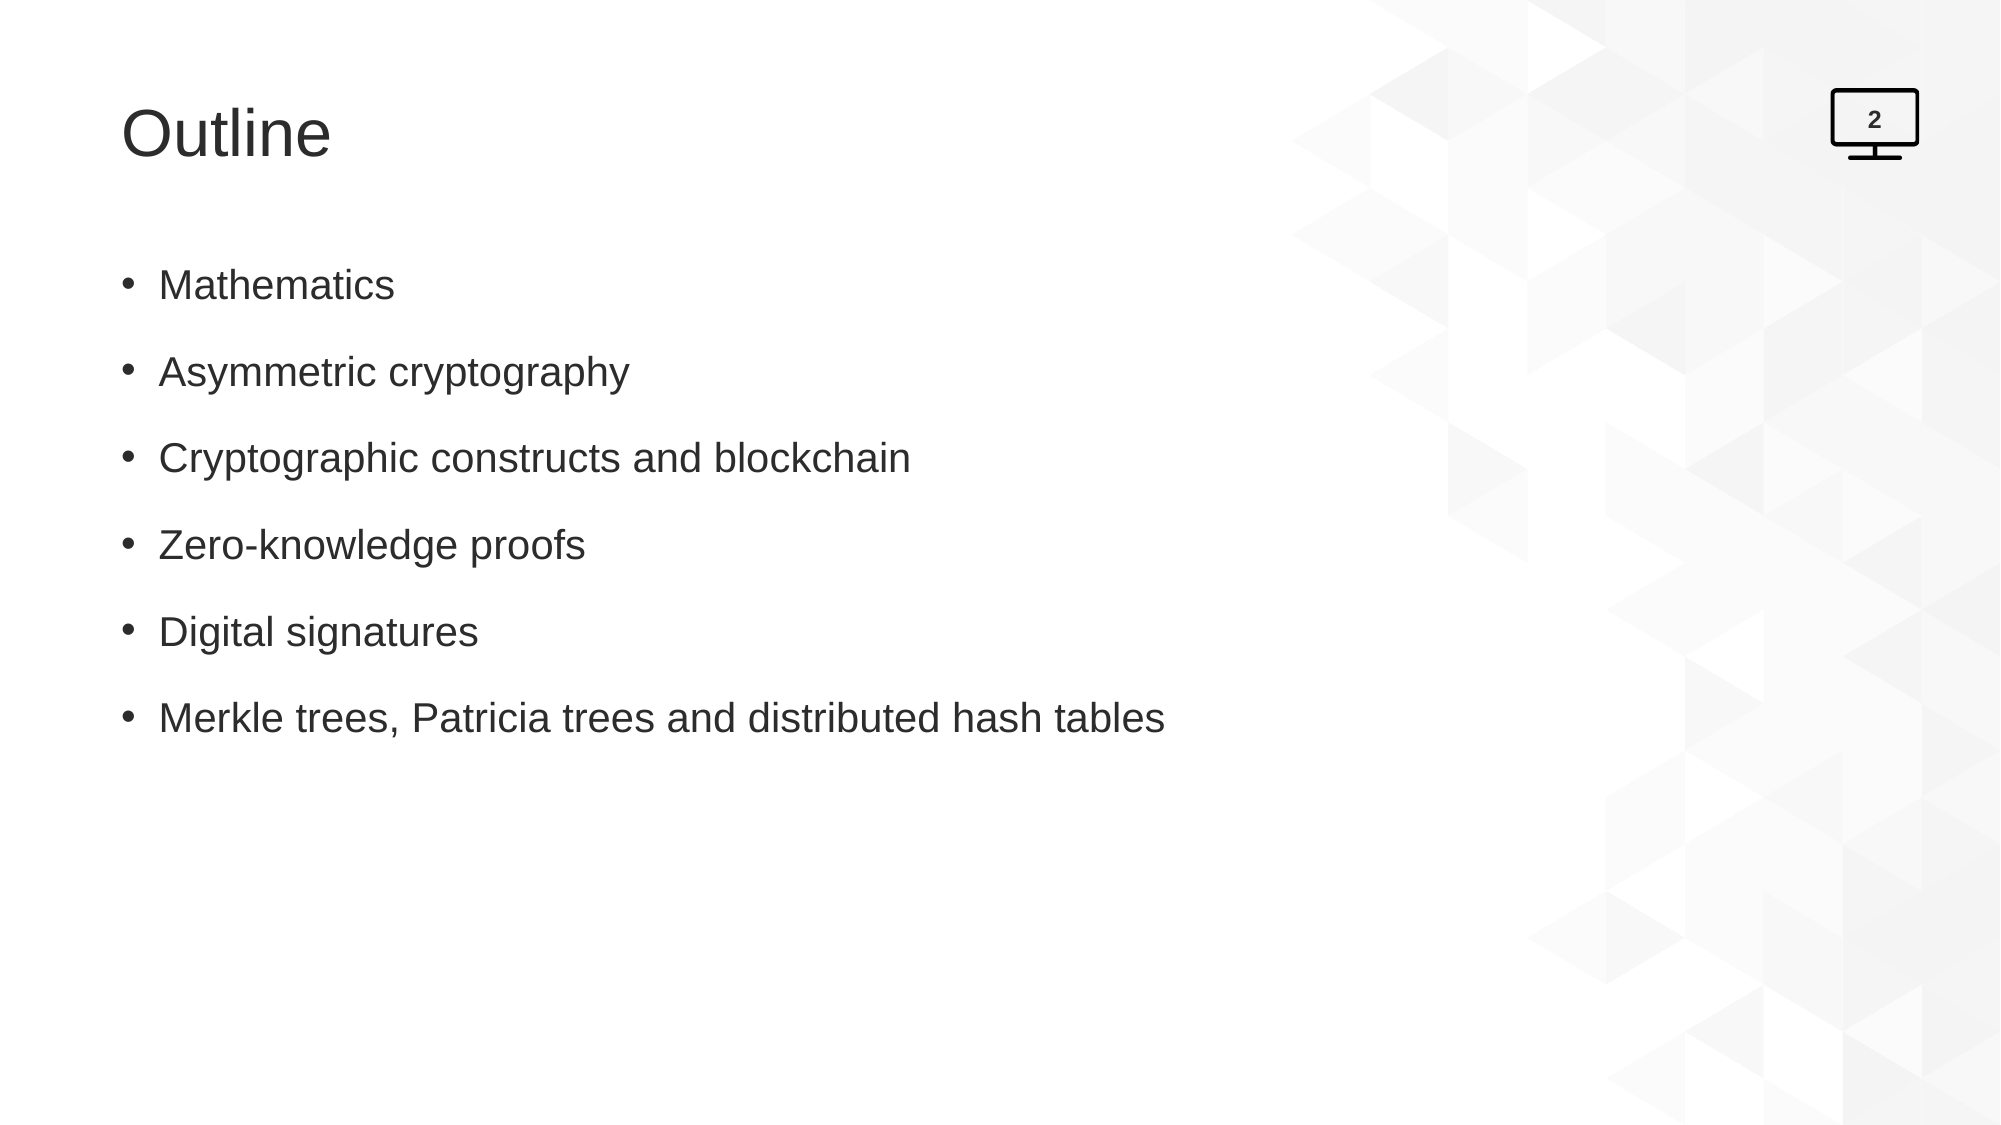

# Outline
2
Mathematics
Asymmetric cryptography
Cryptographic constructs and blockchain
Zero-knowledge proofs
Digital signatures
Merkle trees, Patricia trees and distributed hash tables